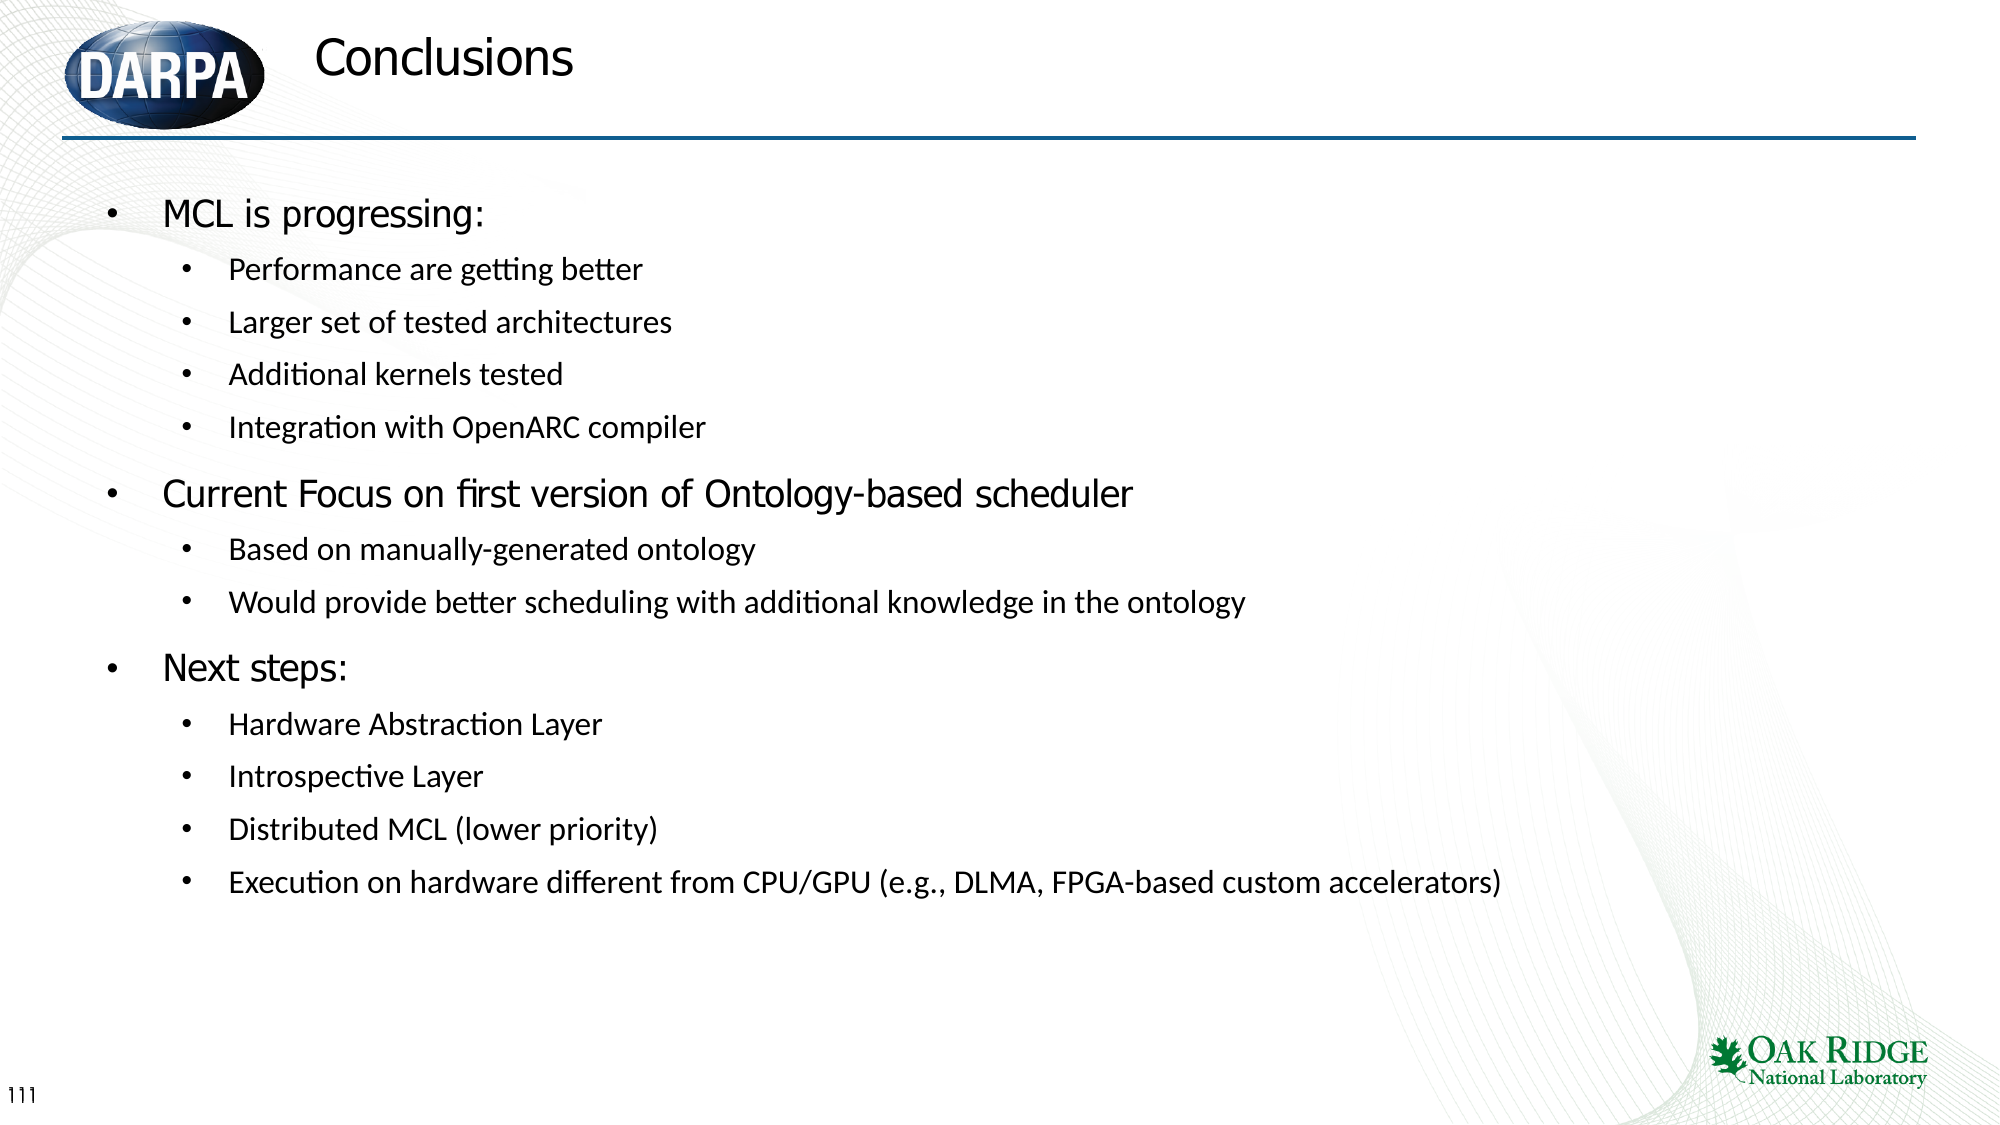

# Conclusions
MCL is progressing:
Performance are getting better
Larger set of tested architectures
Additional kernels tested
Integration with OpenARC compiler
Current Focus on first version of Ontology-based scheduler
Based on manually-generated ontology
Would provide better scheduling with additional knowledge in the ontology
Next steps:
Hardware Abstraction Layer
Introspective Layer
Distributed MCL (lower priority)
Execution on hardware different from CPU/GPU (e.g., DLMA, FPGA-based custom accelerators)